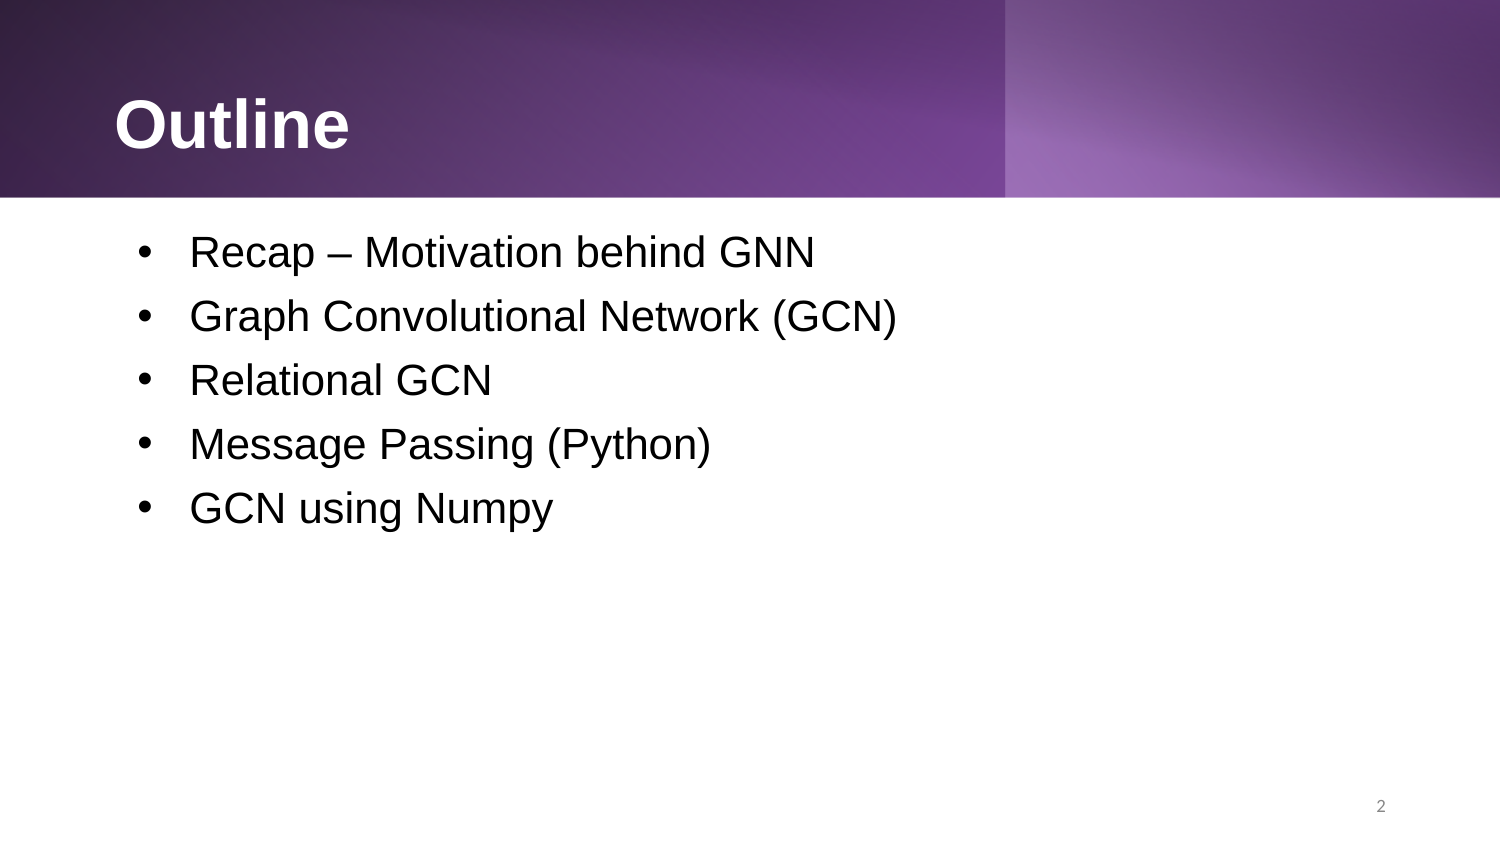

# Outline

Recap – Motivation behind GNN
Graph Convolutional Network (GCN)
Relational GCN
Message Passing (Python)
GCN using Numpy
2